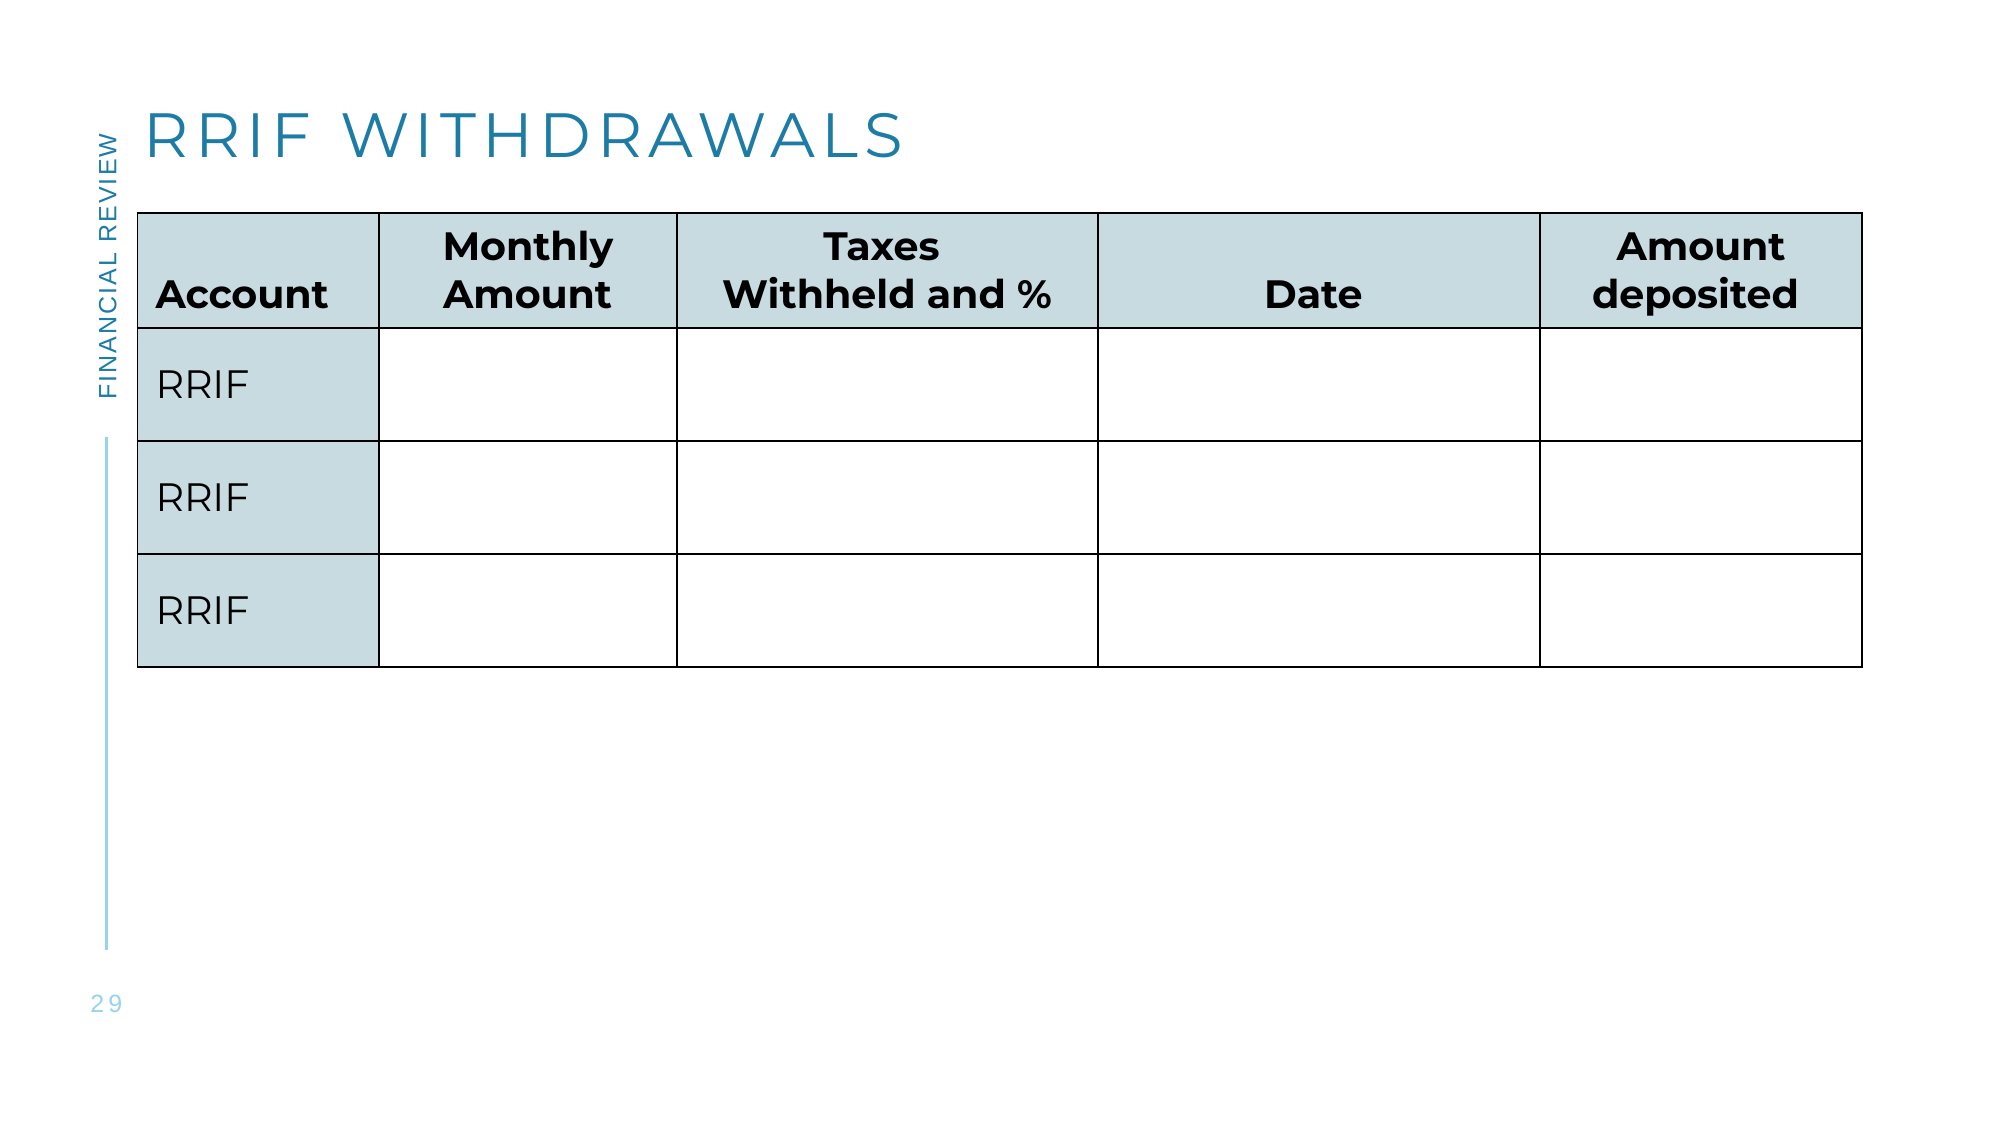

RRIF withdrawals
| Account | Monthly Amount | Taxes Withheld and % | Date | Amount deposited |
| --- | --- | --- | --- | --- |
| RRIF |  |  |  |  |
| RRIF |  |  |  |  |
| RRIF |  |  |  |  |
Financial review
29